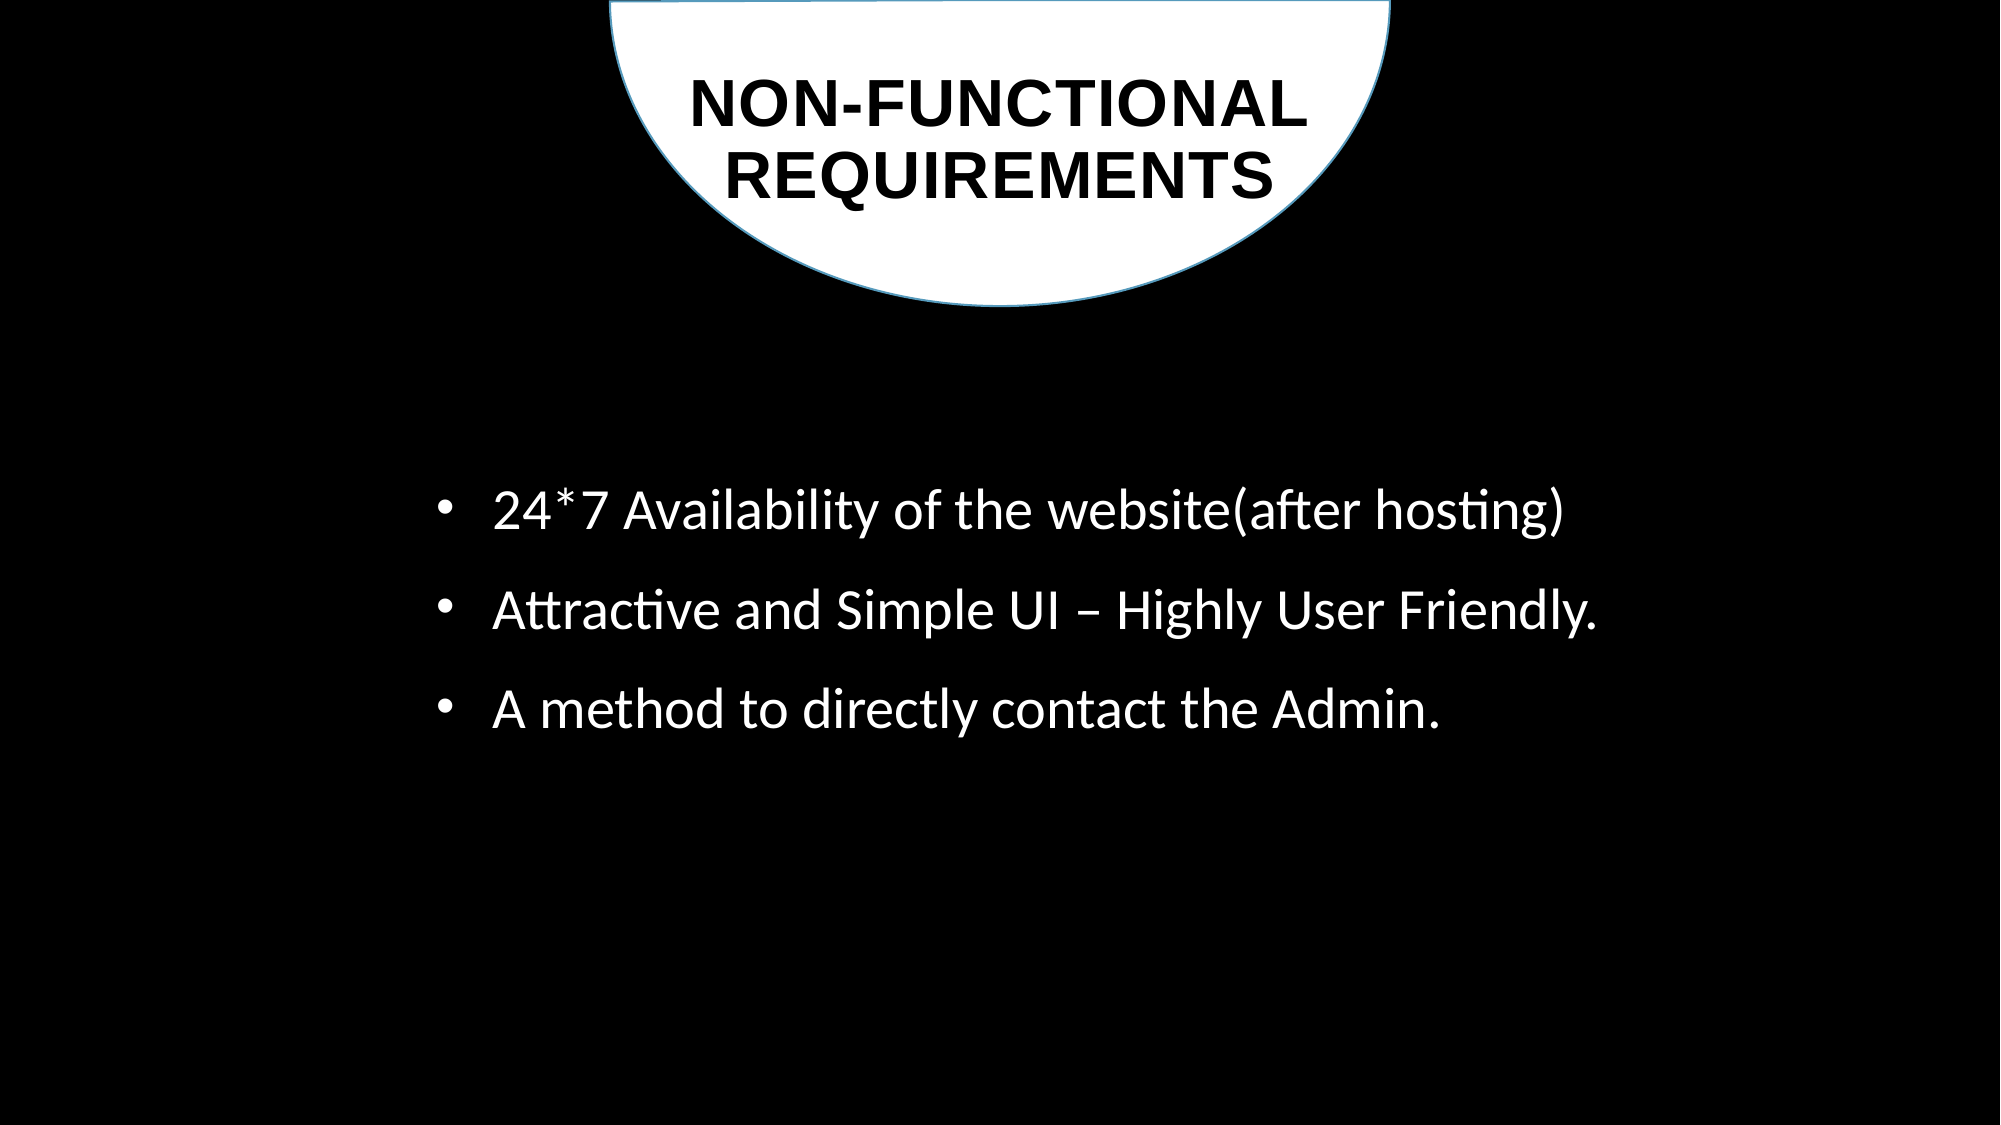

# NON-FUNCTIONAL REQUIREMENTS

24*7 Availability of the website(after hosting)
Attractive and Simple UI – Highly User Friendly.
A method to directly contact the Admin.